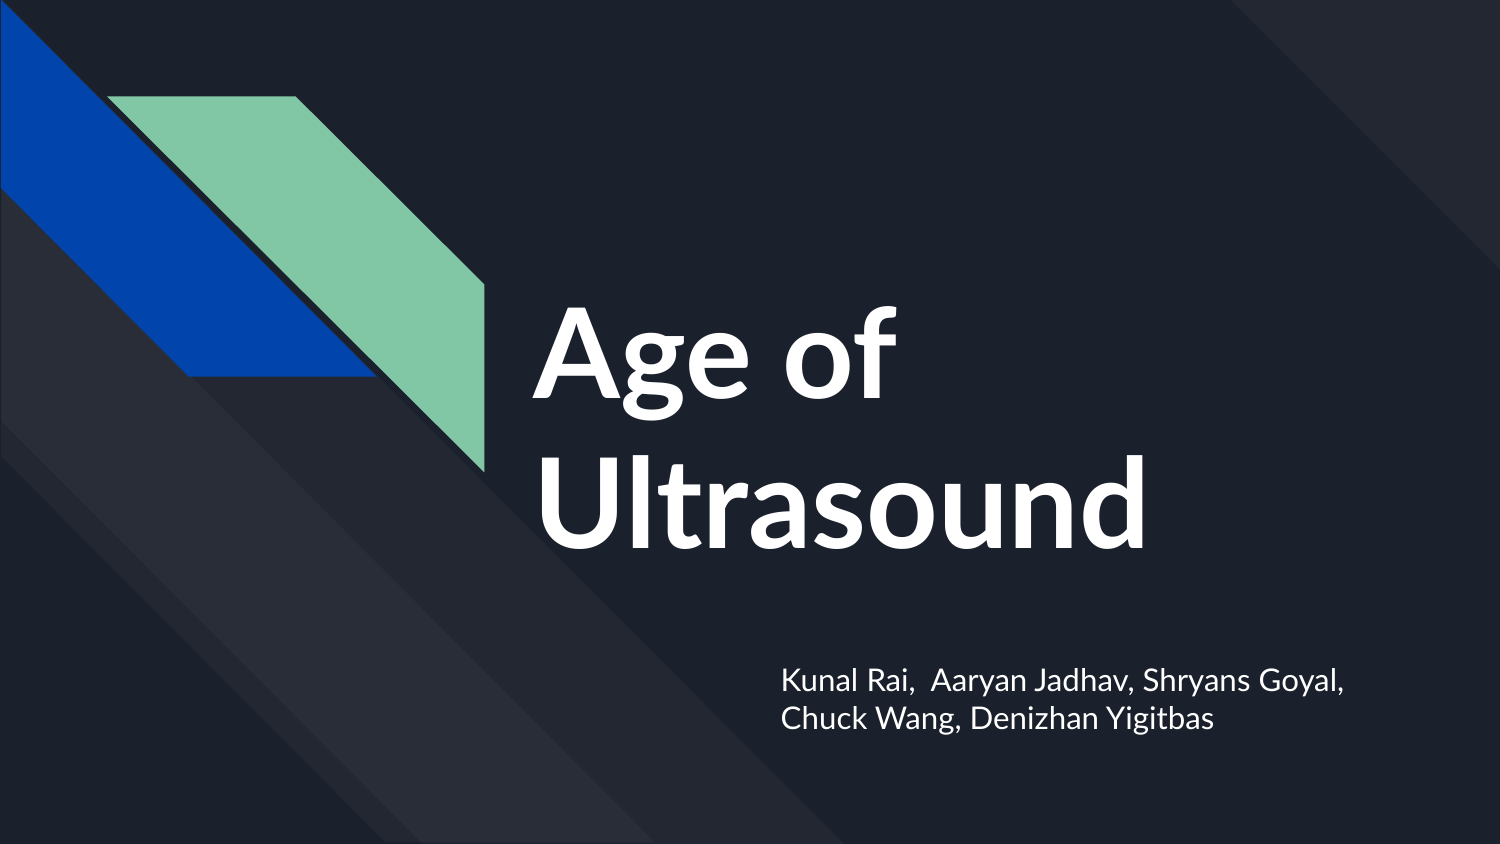

# Age of Ultrasound
Kunal Rai,  Aaryan Jadhav, Shryans Goyal,
Chuck Wang, Denizhan Yigitbas